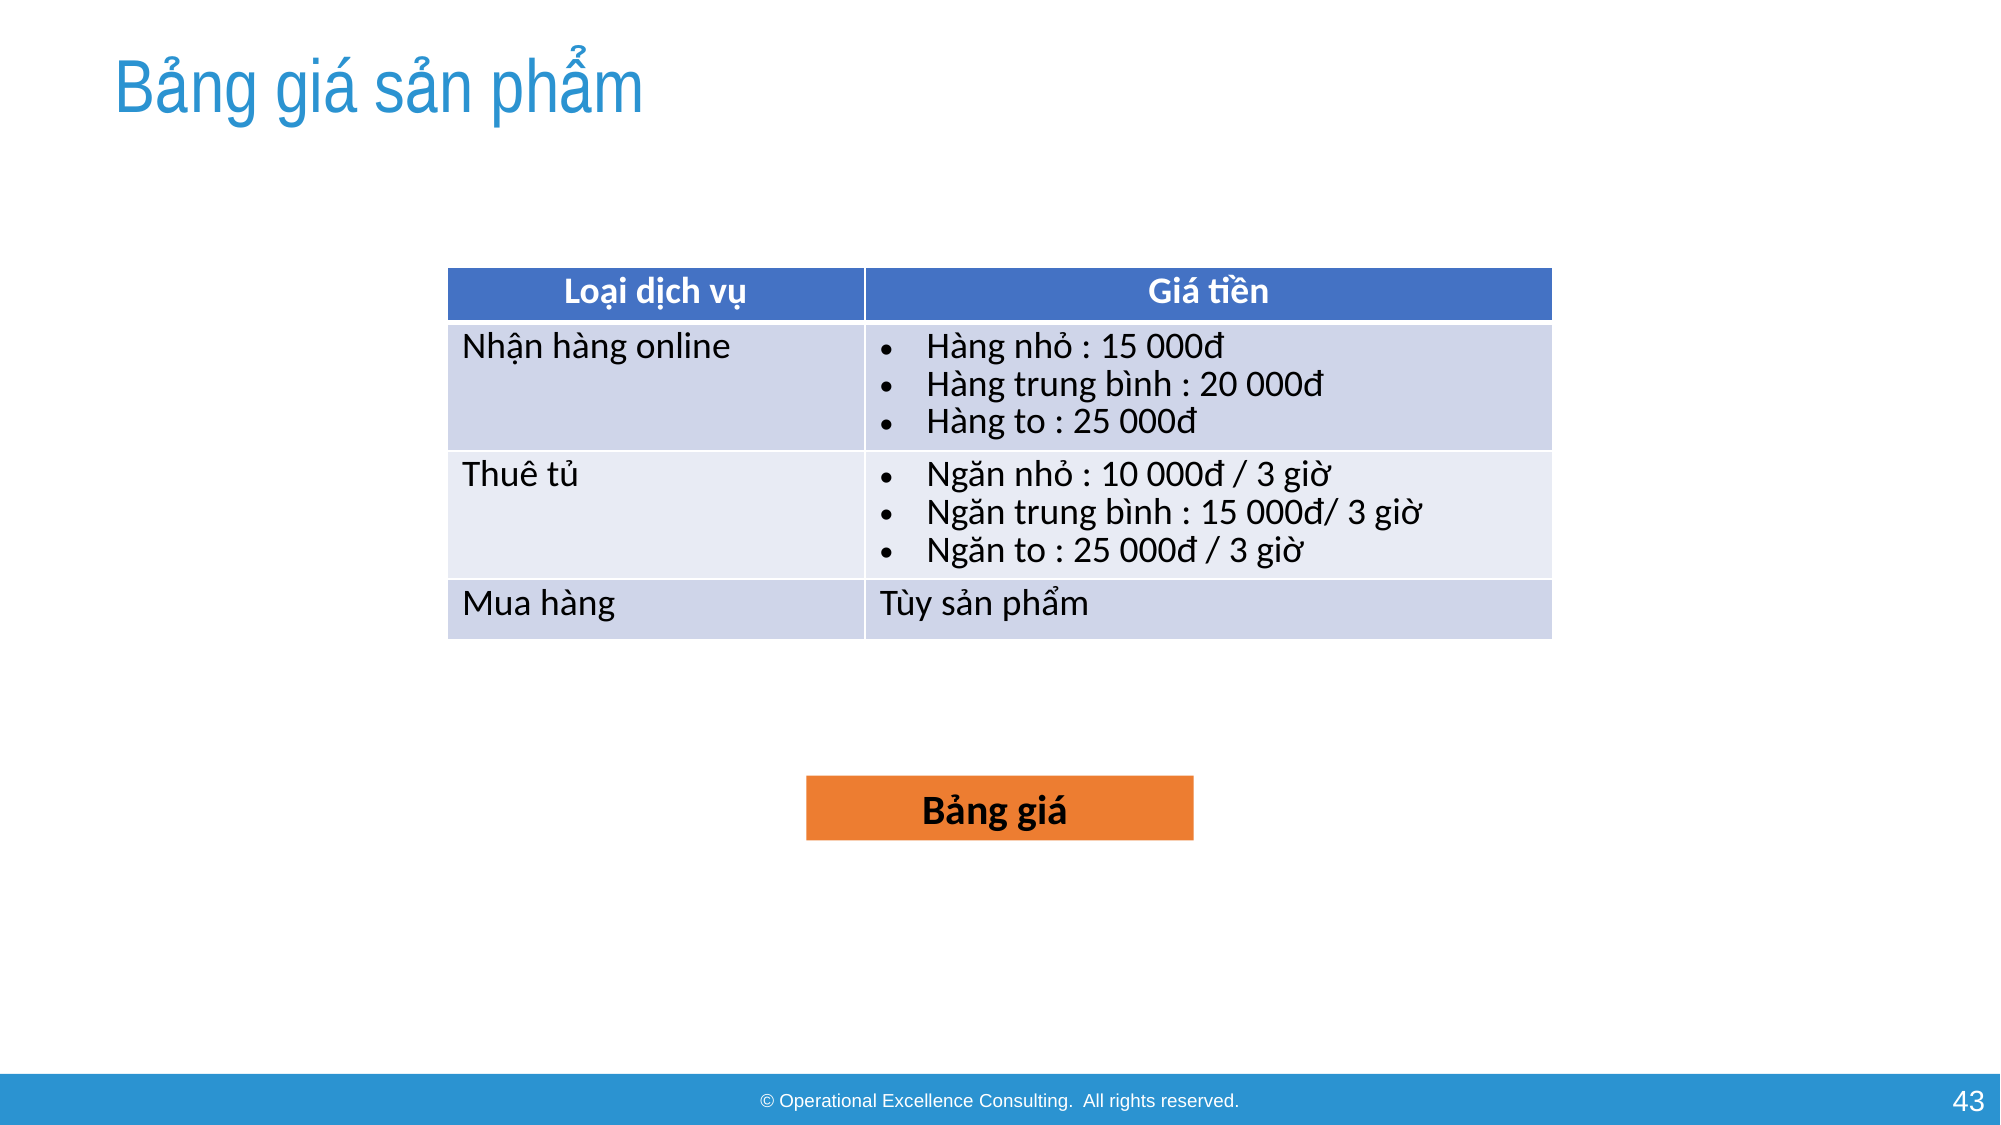

# Bảng giá sản phẩm
| Loại dịch vụ | Giá tiền |
| --- | --- |
| Nhận hàng online | Hàng nhỏ : 15 000đ Hàng trung bình : 20 000đ Hàng to : 25 000đ |
| Thuê tủ | Ngăn nhỏ : 10 000đ / 3 giờ Ngăn trung bình : 15 000đ/ 3 giờ Ngăn to : 25 000đ / 3 giờ |
| Mua hàng | Tùy sản phẩm |
Bảng giá